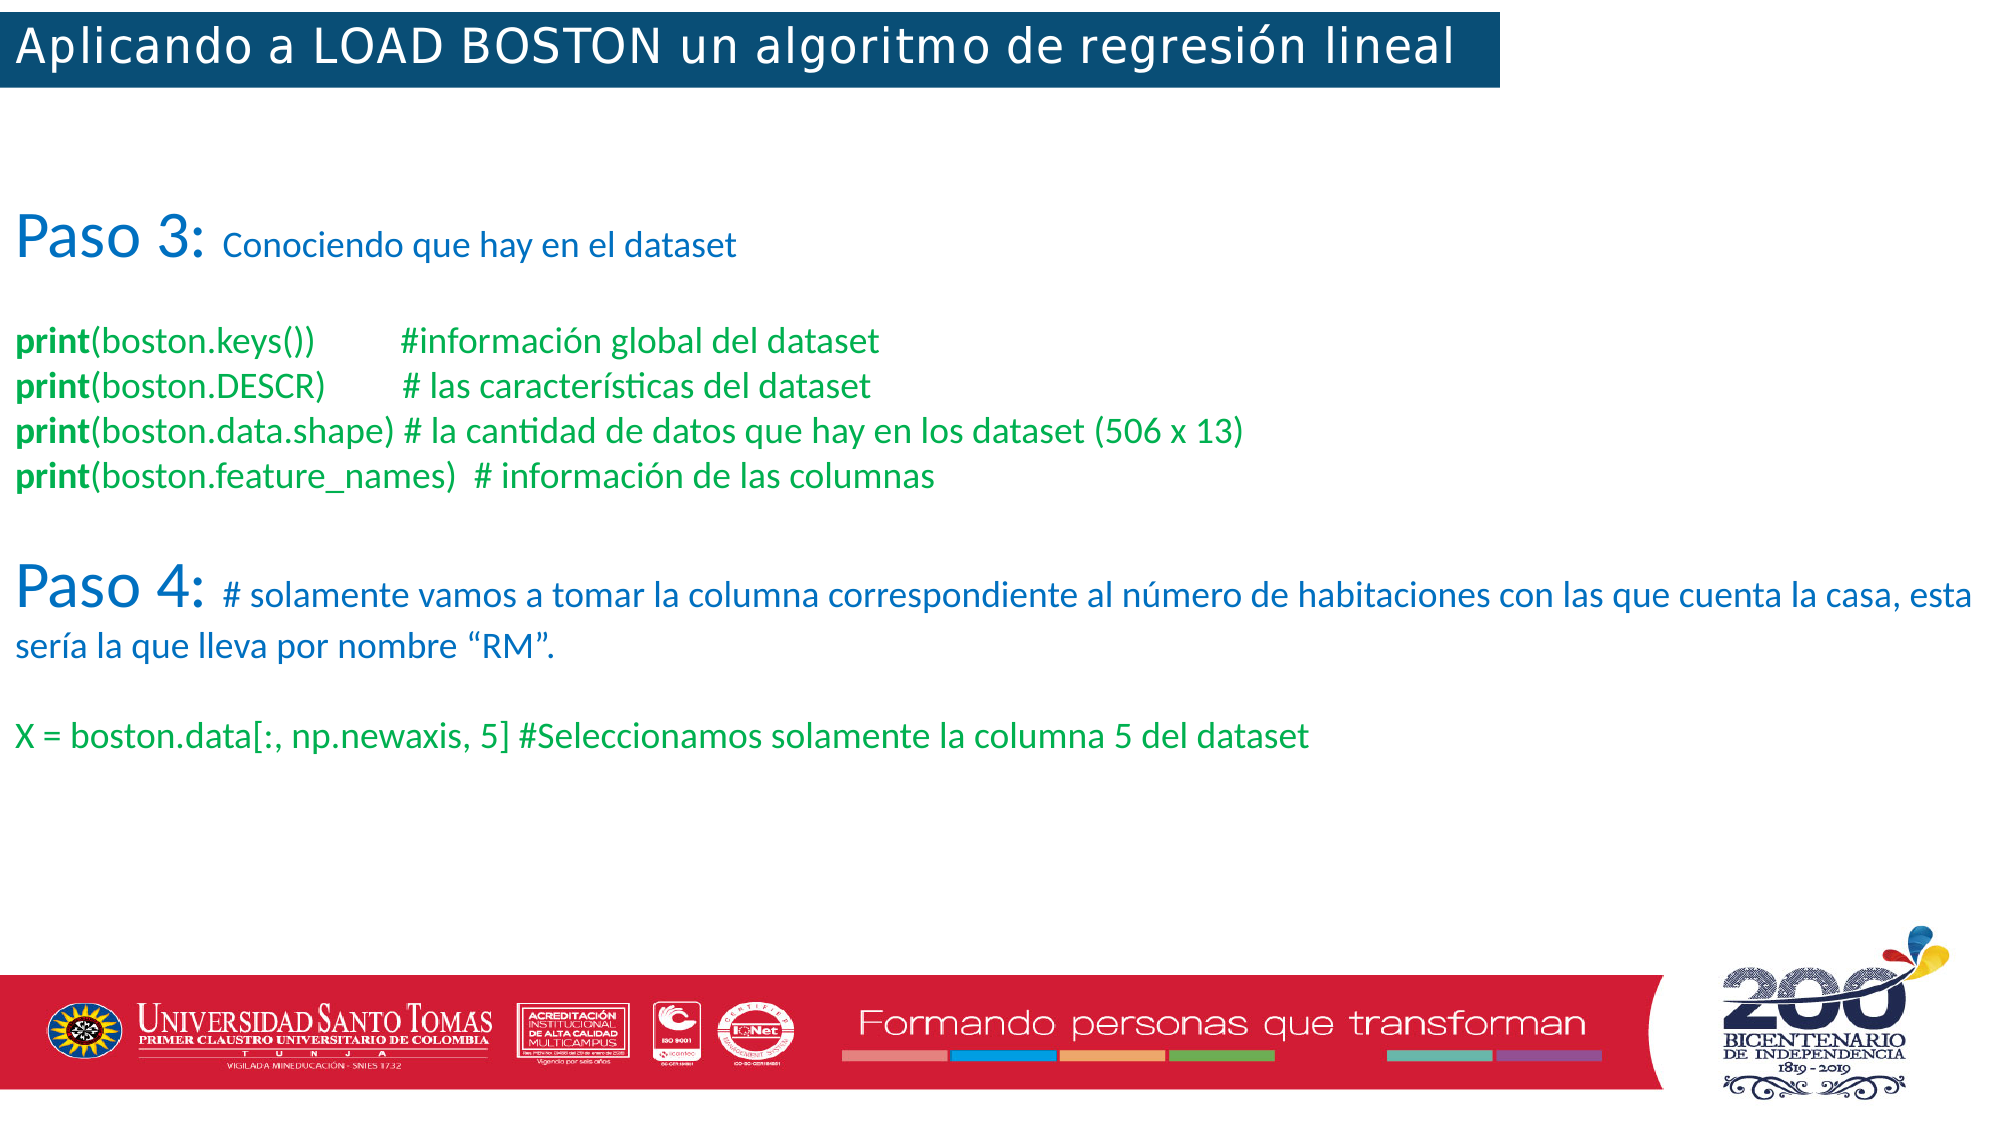

Aplicando a LOAD BOSTON un algoritmo de regresión lineal
Paso 3: Conociendo que hay en el dataset

print(boston.keys())          #información global del dataset
print(boston.DESCR)         # las características del dataset
print(boston.data.shape) # la cantidad de datos que hay en los dataset (506 x 13)
print(boston.feature_names)  # información de las columnas

Paso 4: # solamente vamos a tomar la columna correspondiente al número de habitaciones con las que cuenta la casa, esta sería la que lleva por nombre “RM”.

X = boston.data[:, np.newaxis, 5] #Seleccionamos solamente la columna 5 del dataset